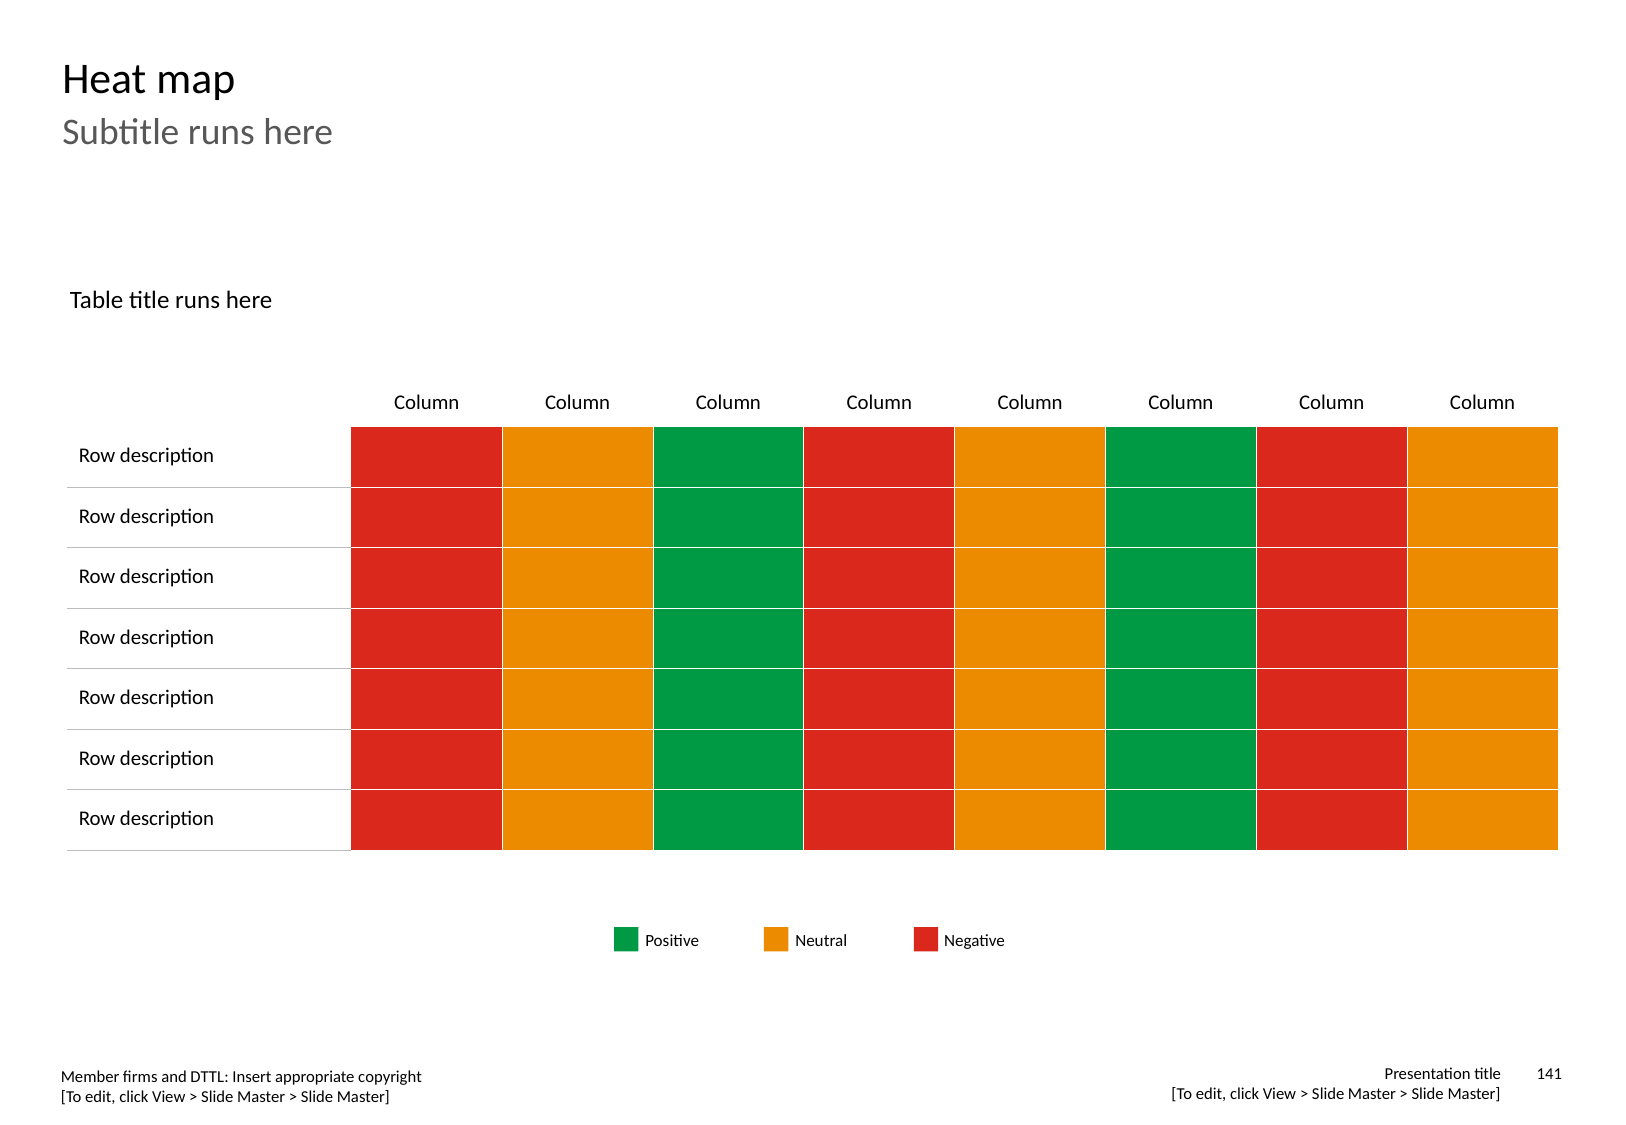

# Heat map
Subtitle runs here
Table title runs here
|  | Column | Column | Column | Column | Column | Column | Column | Column |
| --- | --- | --- | --- | --- | --- | --- | --- | --- |
| Row description |  |  |  |  |  |  |  |  |
| Row description |  |  |  |  |  |  |  |  |
| Row description |  |  |  |  |  |  |  |  |
| Row description |  |  |  |  |  |  |  |  |
| Row description |  |  |  |  |  |  |  |  |
| Row description |  |  |  |  |  |  |  |  |
| Row description |  |  |  |  |  |  |  |  |

Positive
Negative
Neutral